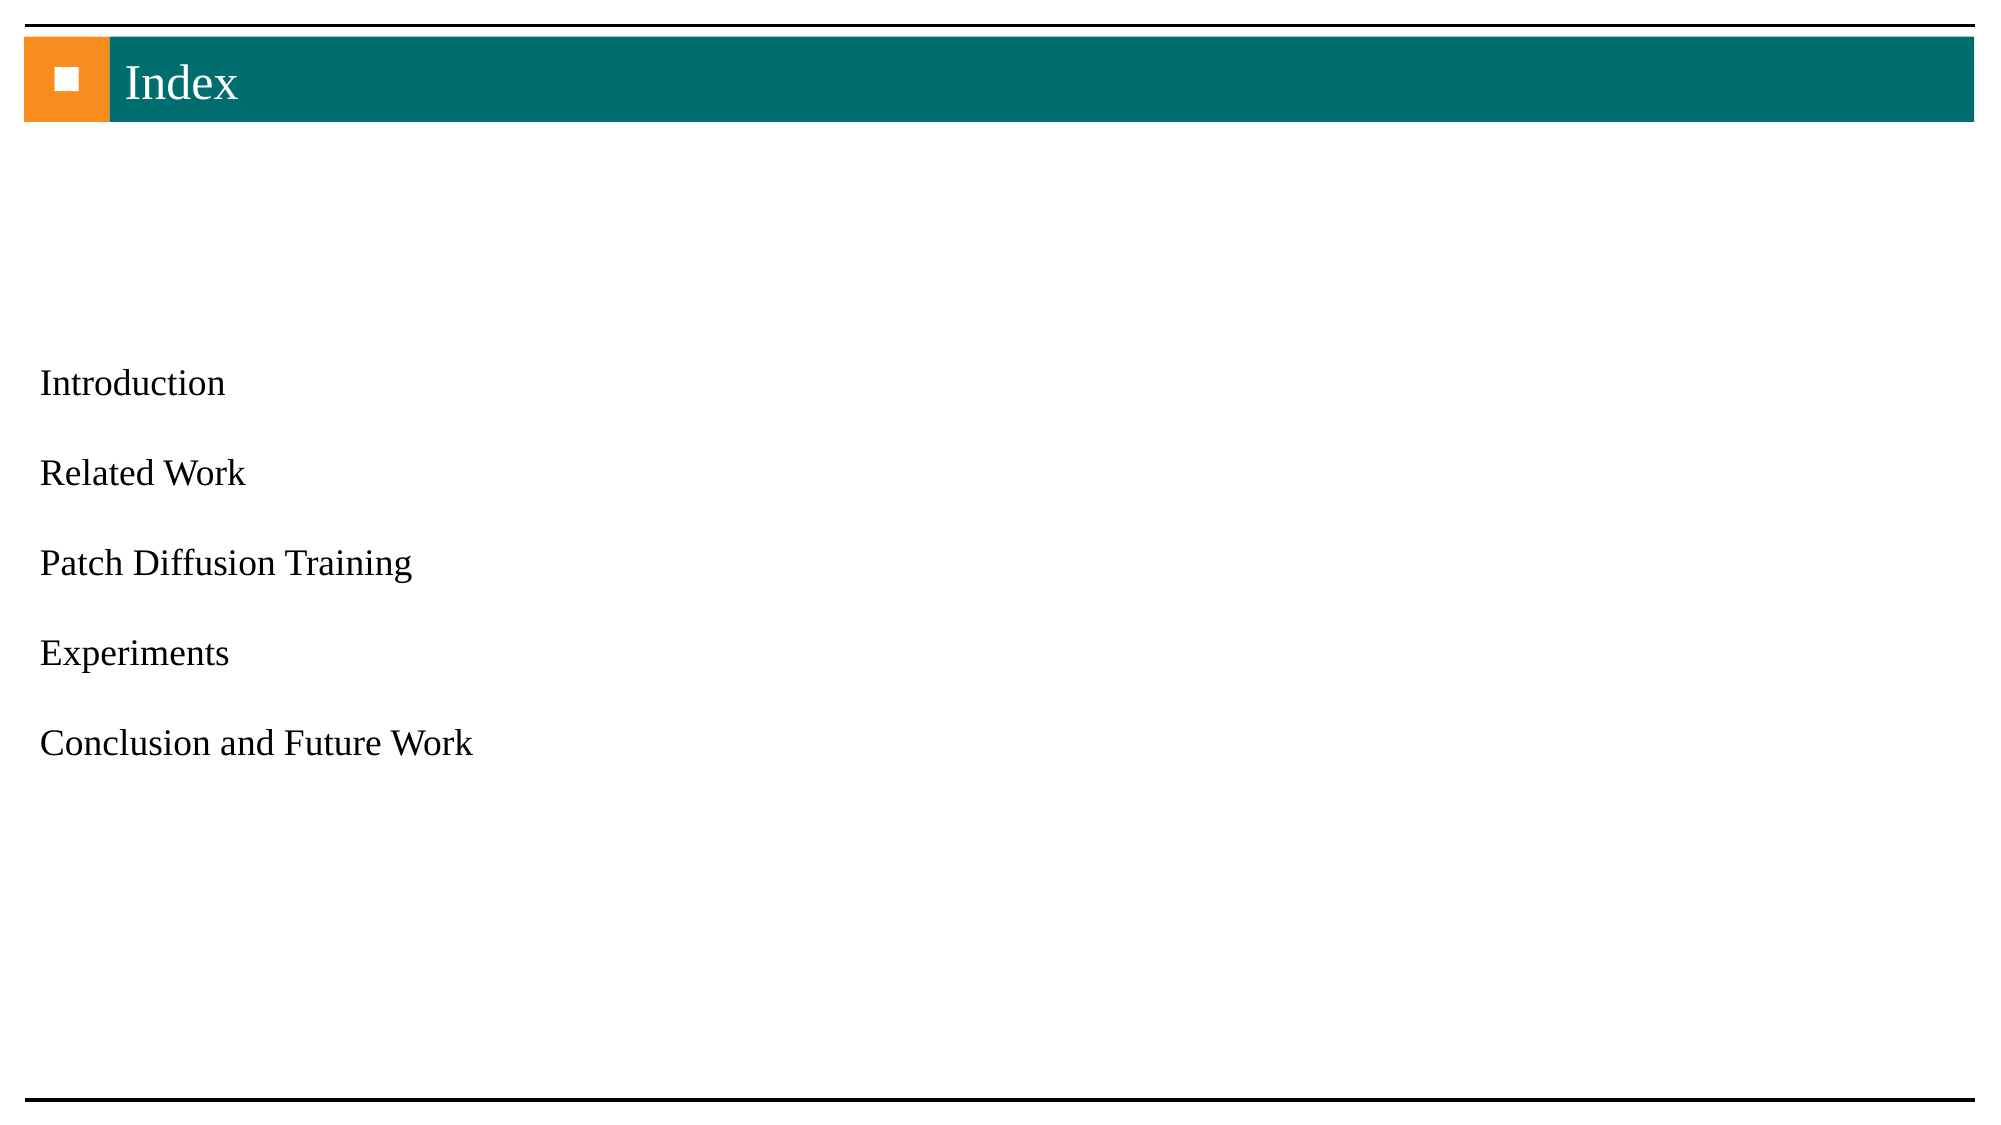

■
Index
Introduction

Related Work

Patch Diffusion Training

Experiments

Conclusion and Future Work